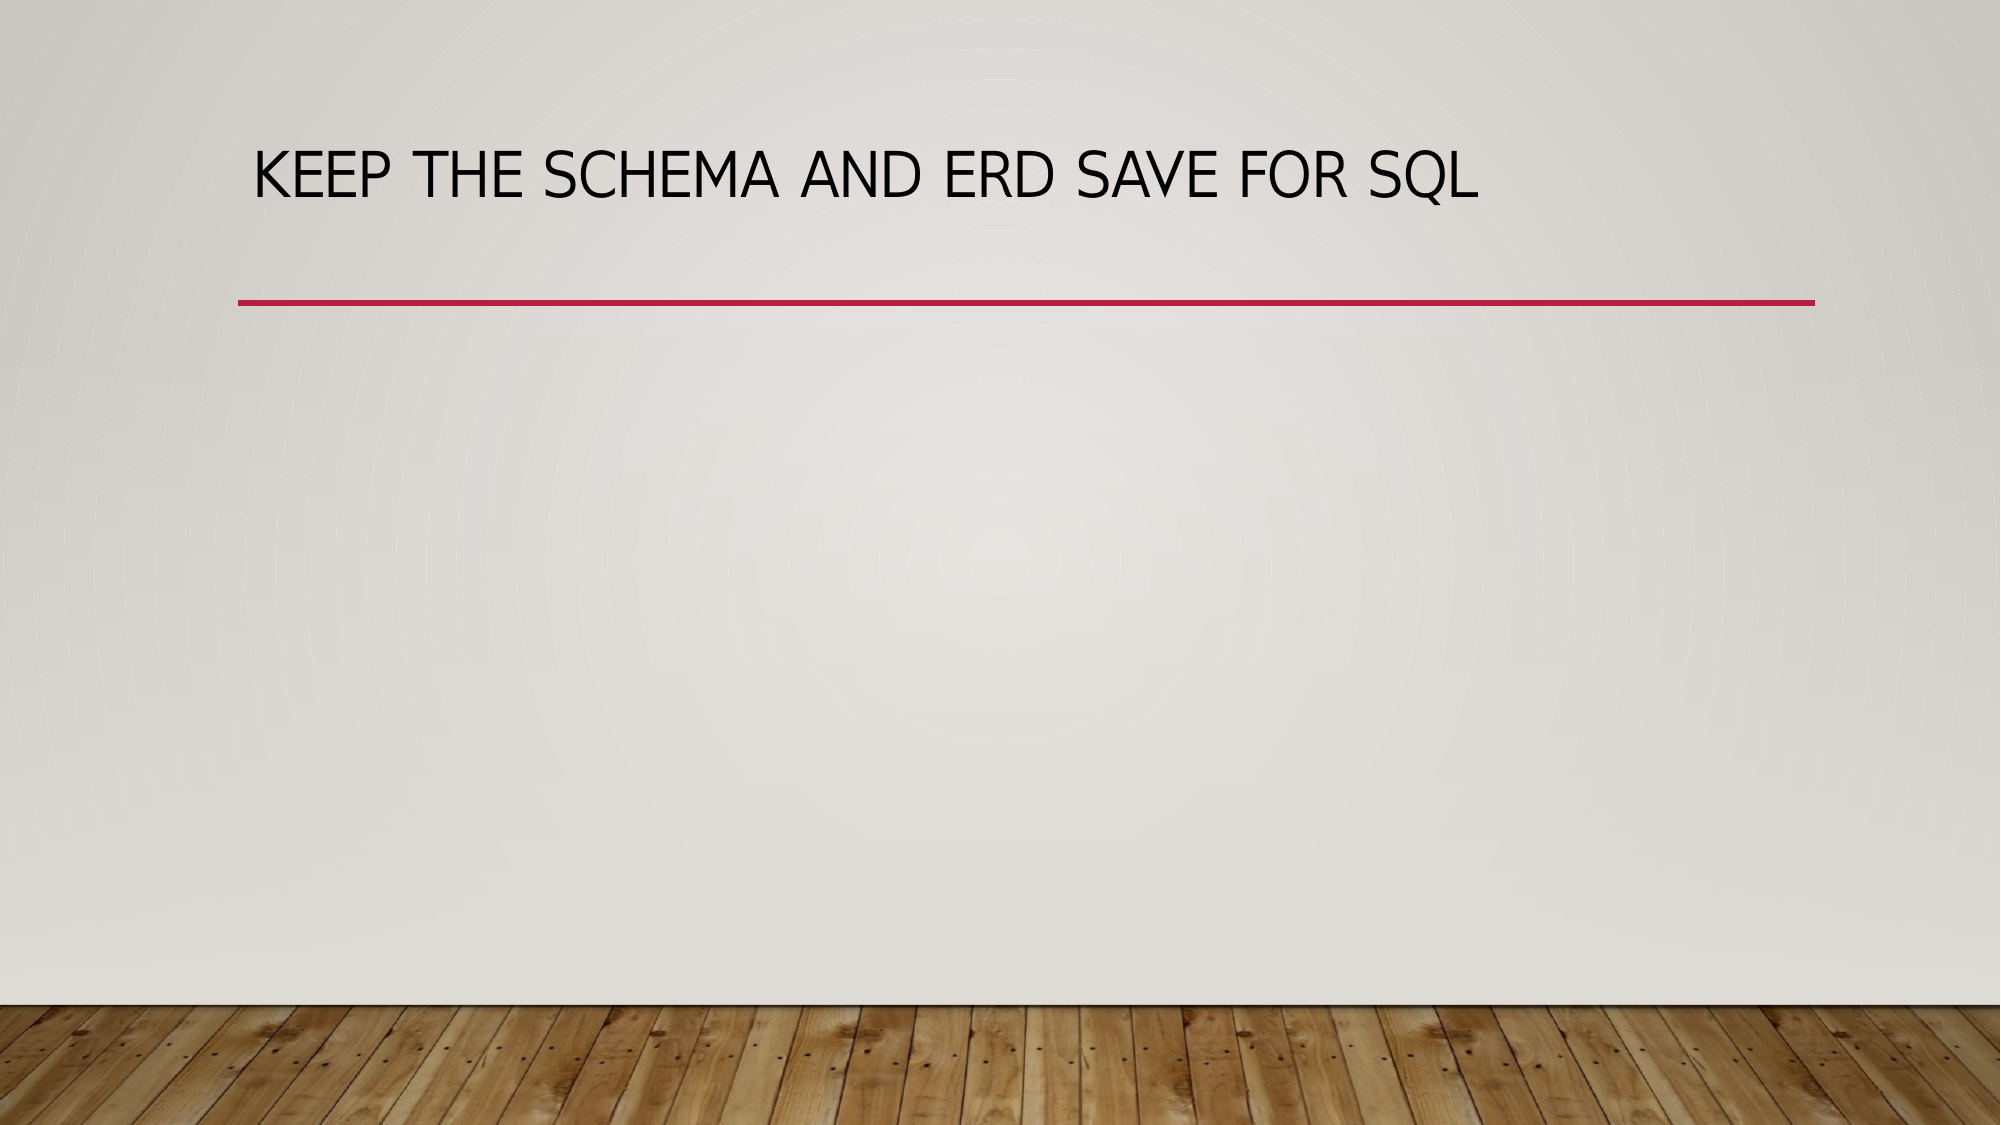

# Keep the schema and erd save for sql